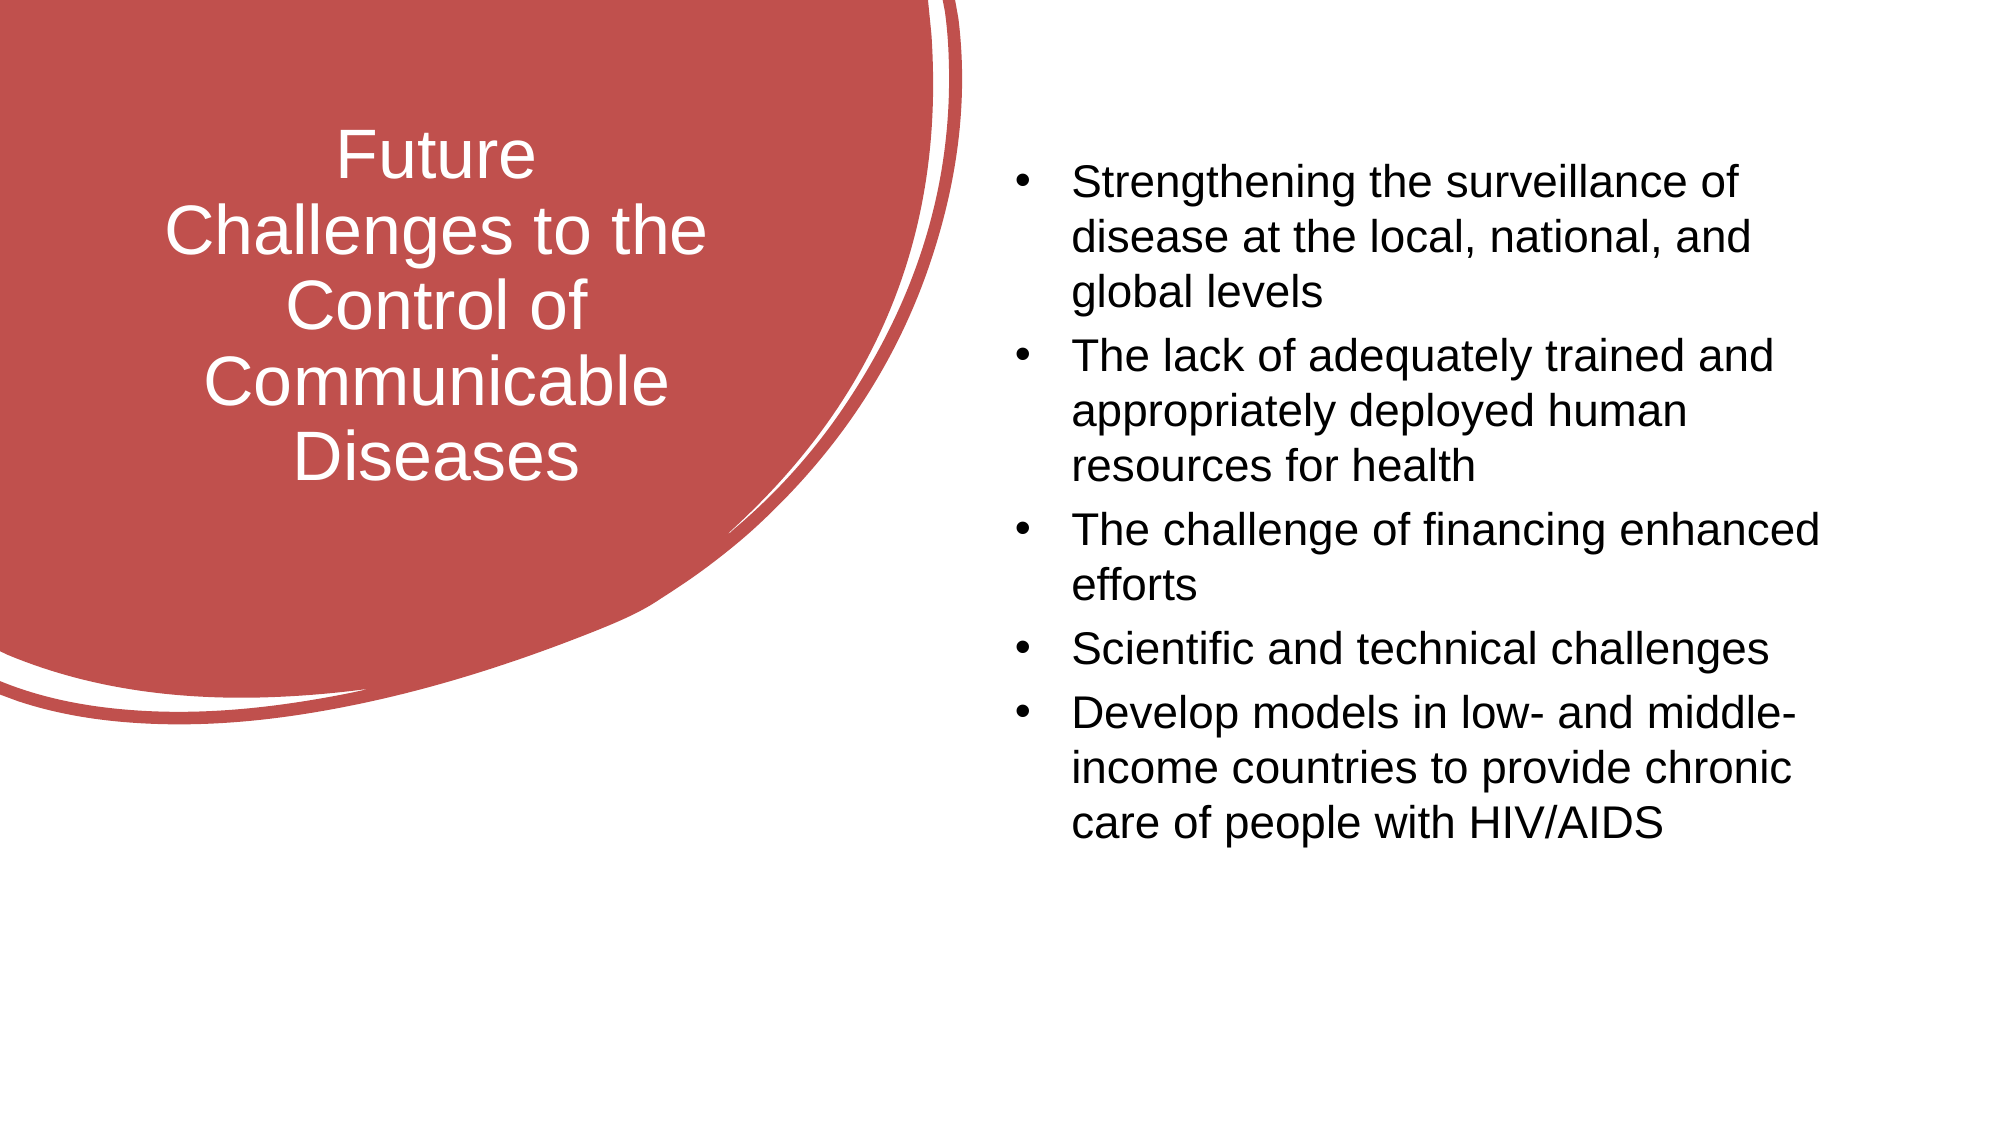

# Future Challenges to the Control of Communicable Diseases
Strengthening the surveillance of disease at the local, national, and global levels
The lack of adequately trained and appropriately deployed human resources for health
The challenge of financing enhanced efforts
Scientific and technical challenges
Develop models in low- and middle-income countries to provide chronic care of people with HIV/AIDS